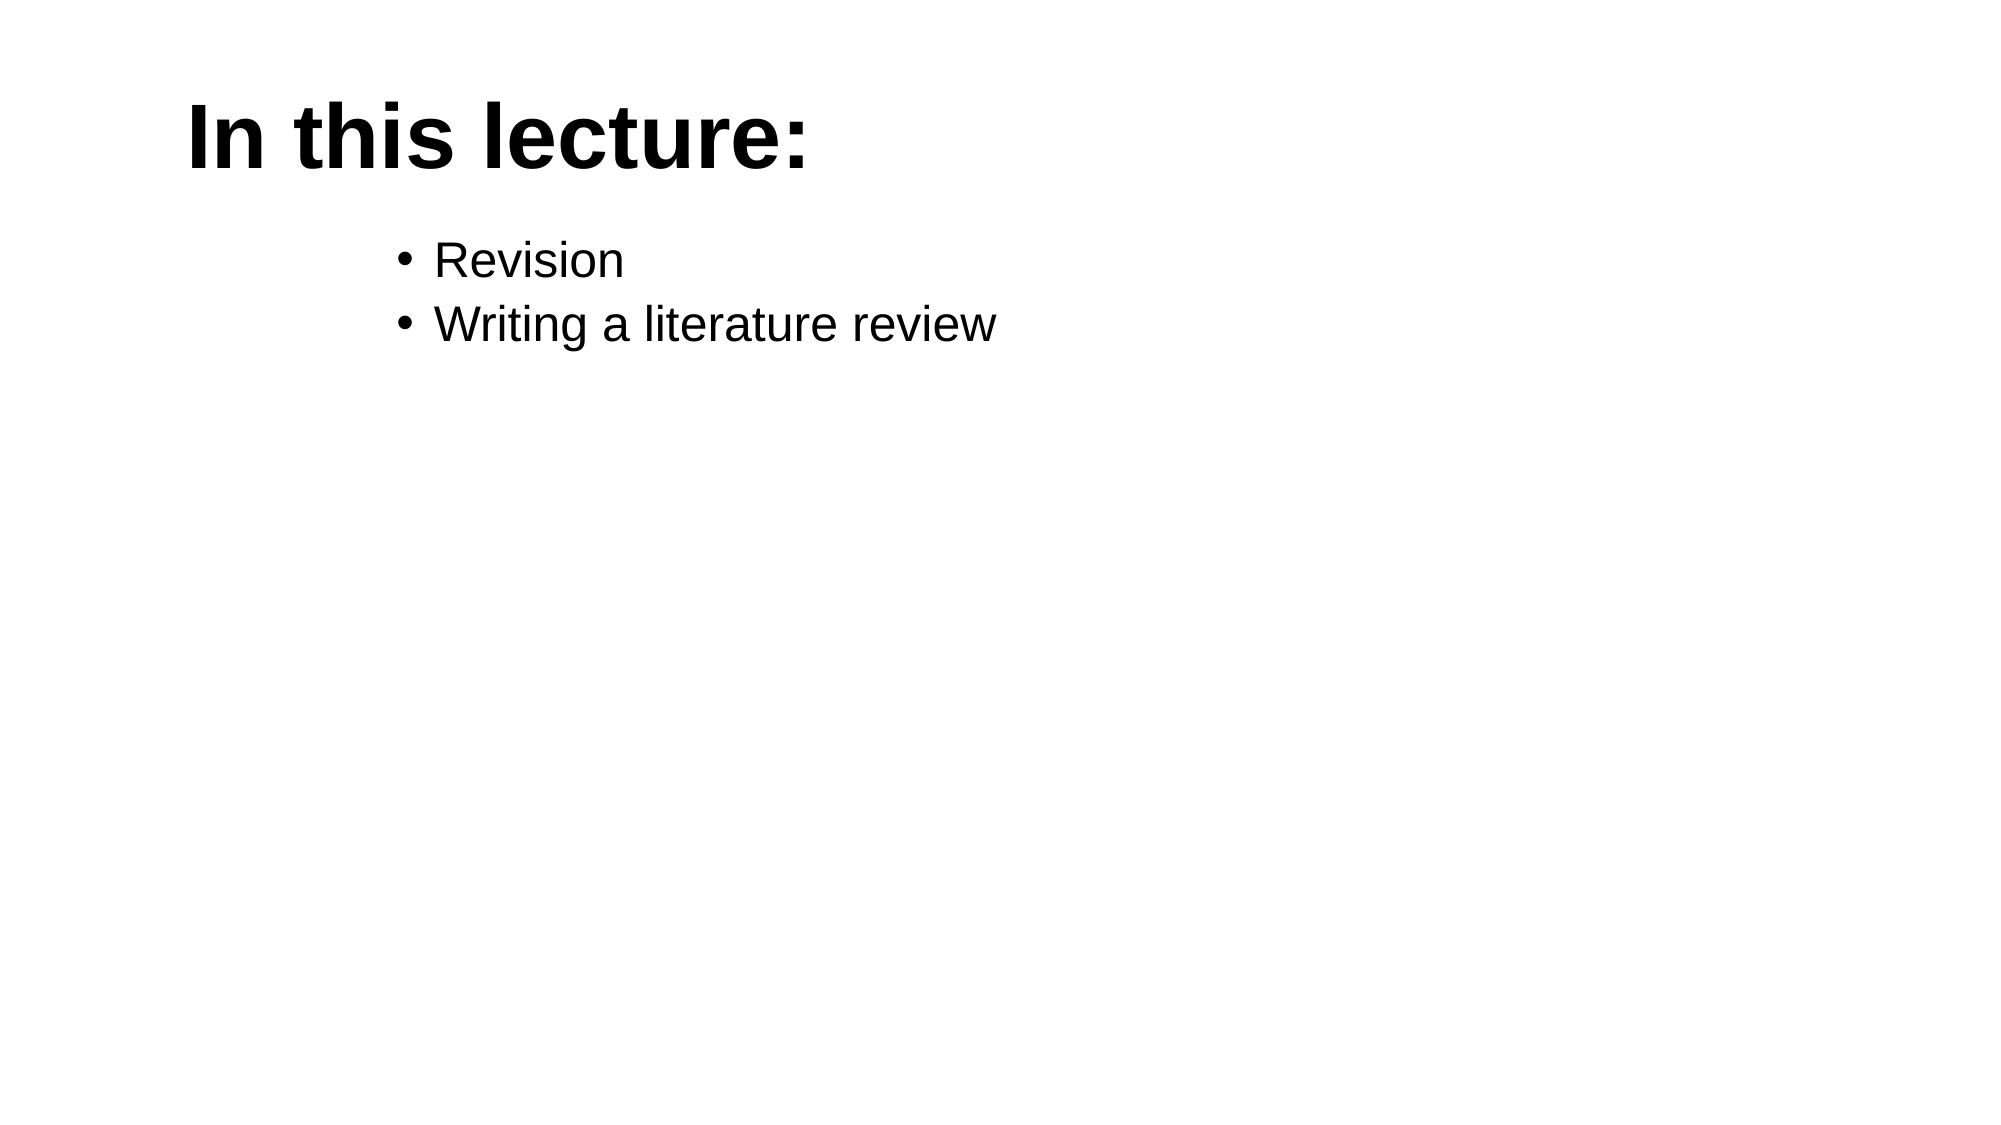

# In this lecture:
Revision
Writing a literature review